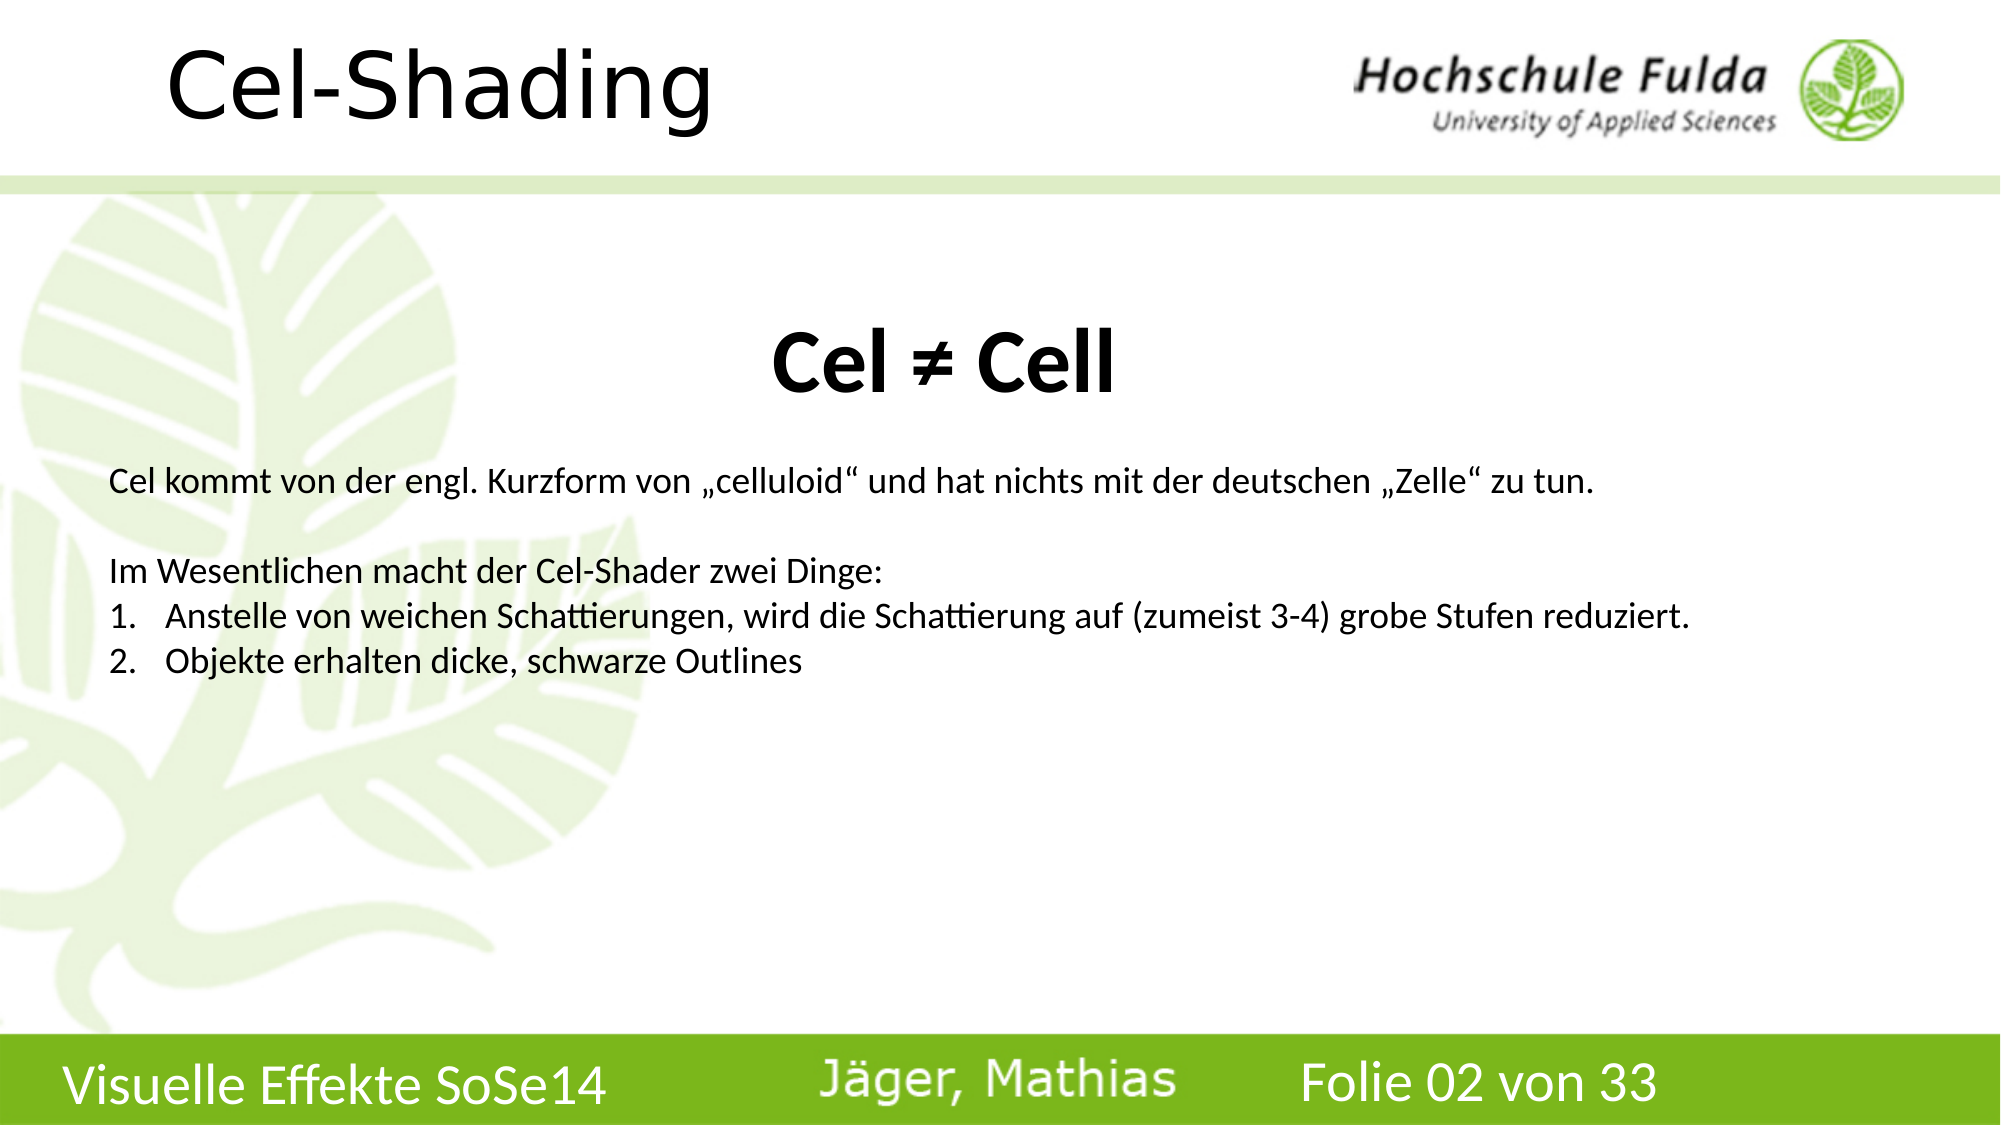

# Cel-Shading
Cel ≠ Cell

Cel kommt von der engl. Kurzform von „celluloid“ und hat nichts mit der deutschen „Zelle“ zu tun.

Im Wesentlichen macht der Cel-Shader zwei Dinge:
Anstelle von weichen Schattierungen, wird die Schattierung auf (zumeist 3-4) grobe Stufen reduziert.
Objekte erhalten dicke, schwarze Outlines

Folie 02 von 33
Visuelle Effekte SoSe14